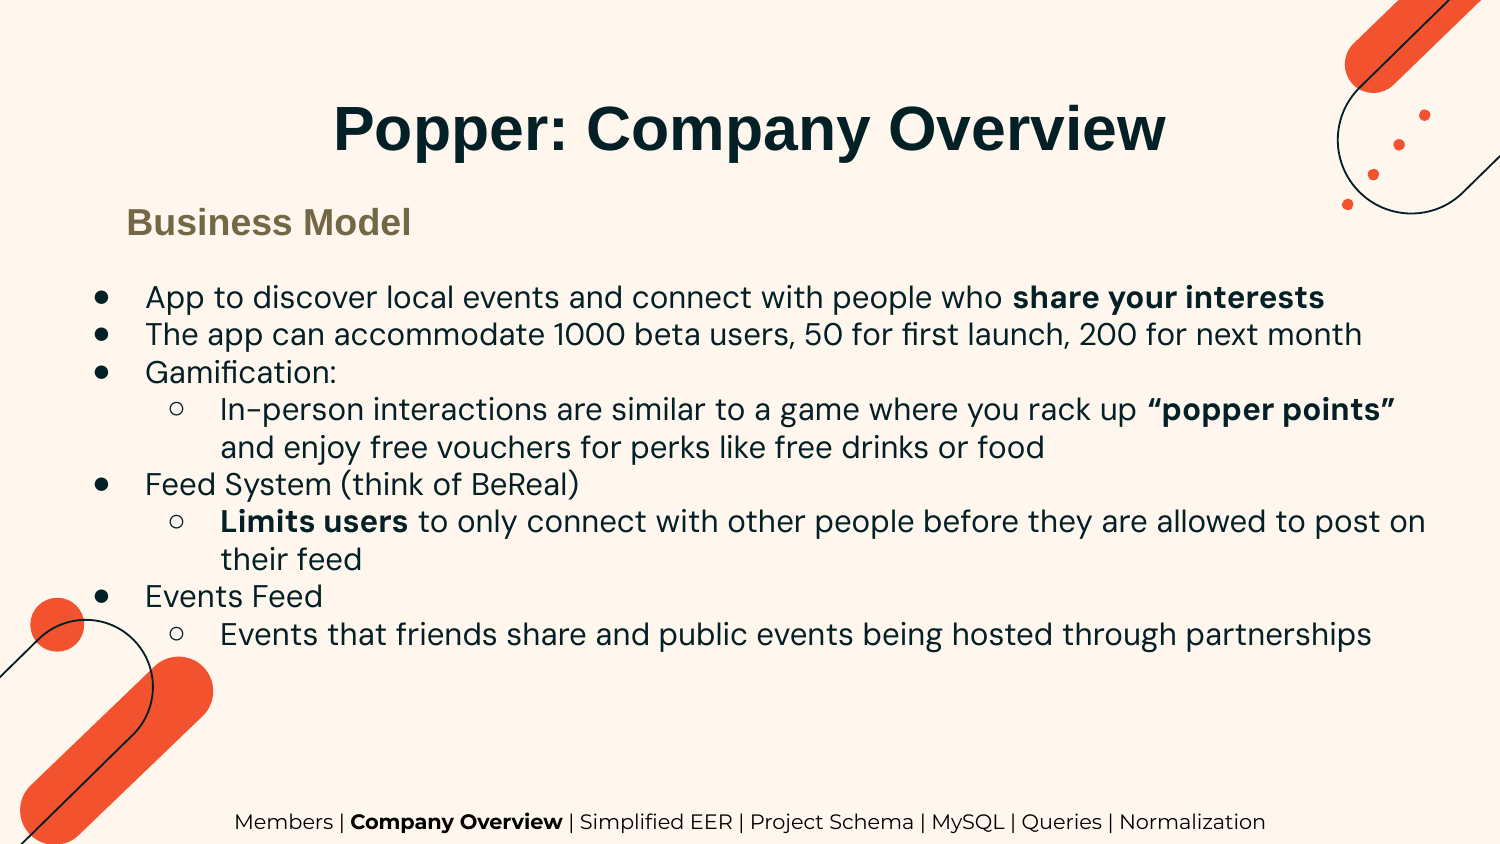

# Popper: Company Overview
Business Model
App to discover local events and connect with people who share your interests
The app can accommodate 1000 beta users, 50 for first launch, 200 for next month
Gamification:
In-person interactions are similar to a game where you rack up “popper points” and enjoy free vouchers for perks like free drinks or food
Feed System (think of BeReal)
Limits users to only connect with other people before they are allowed to post on their feed
Events Feed
Events that friends share and public events being hosted through partnerships
Members | Company Overview | Simplified EER | Project Schema | MySQL | Queries | Normalization